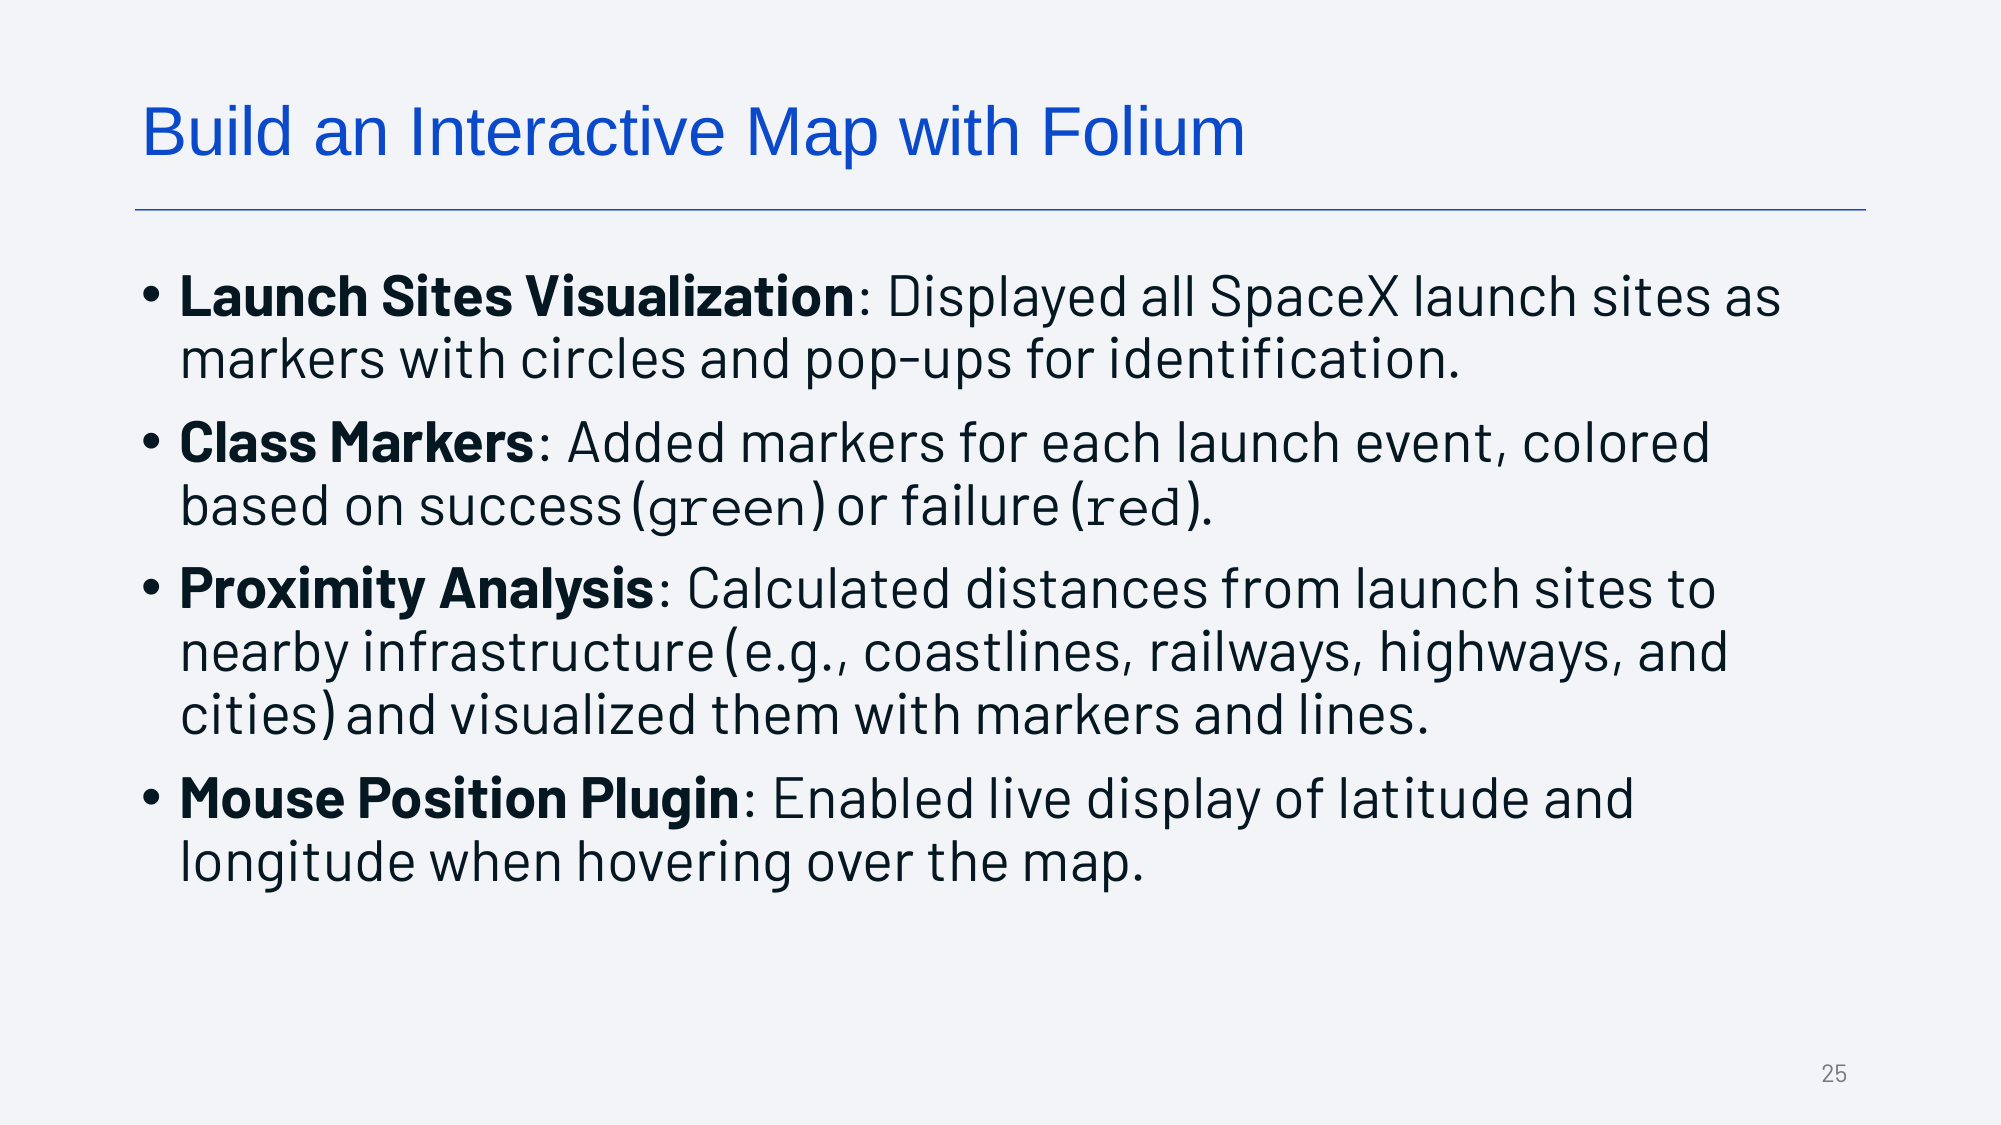

Build an Interactive Map with Folium
Launch Sites Visualization: Displayed all SpaceX launch sites as markers with circles and pop-ups for identification.
Class Markers: Added markers for each launch event, colored based on success (green) or failure (red).
Proximity Analysis: Calculated distances from launch sites to nearby infrastructure (e.g., coastlines, railways, highways, and cities) and visualized them with markers and lines.
Mouse Position Plugin: Enabled live display of latitude and longitude when hovering over the map.

25